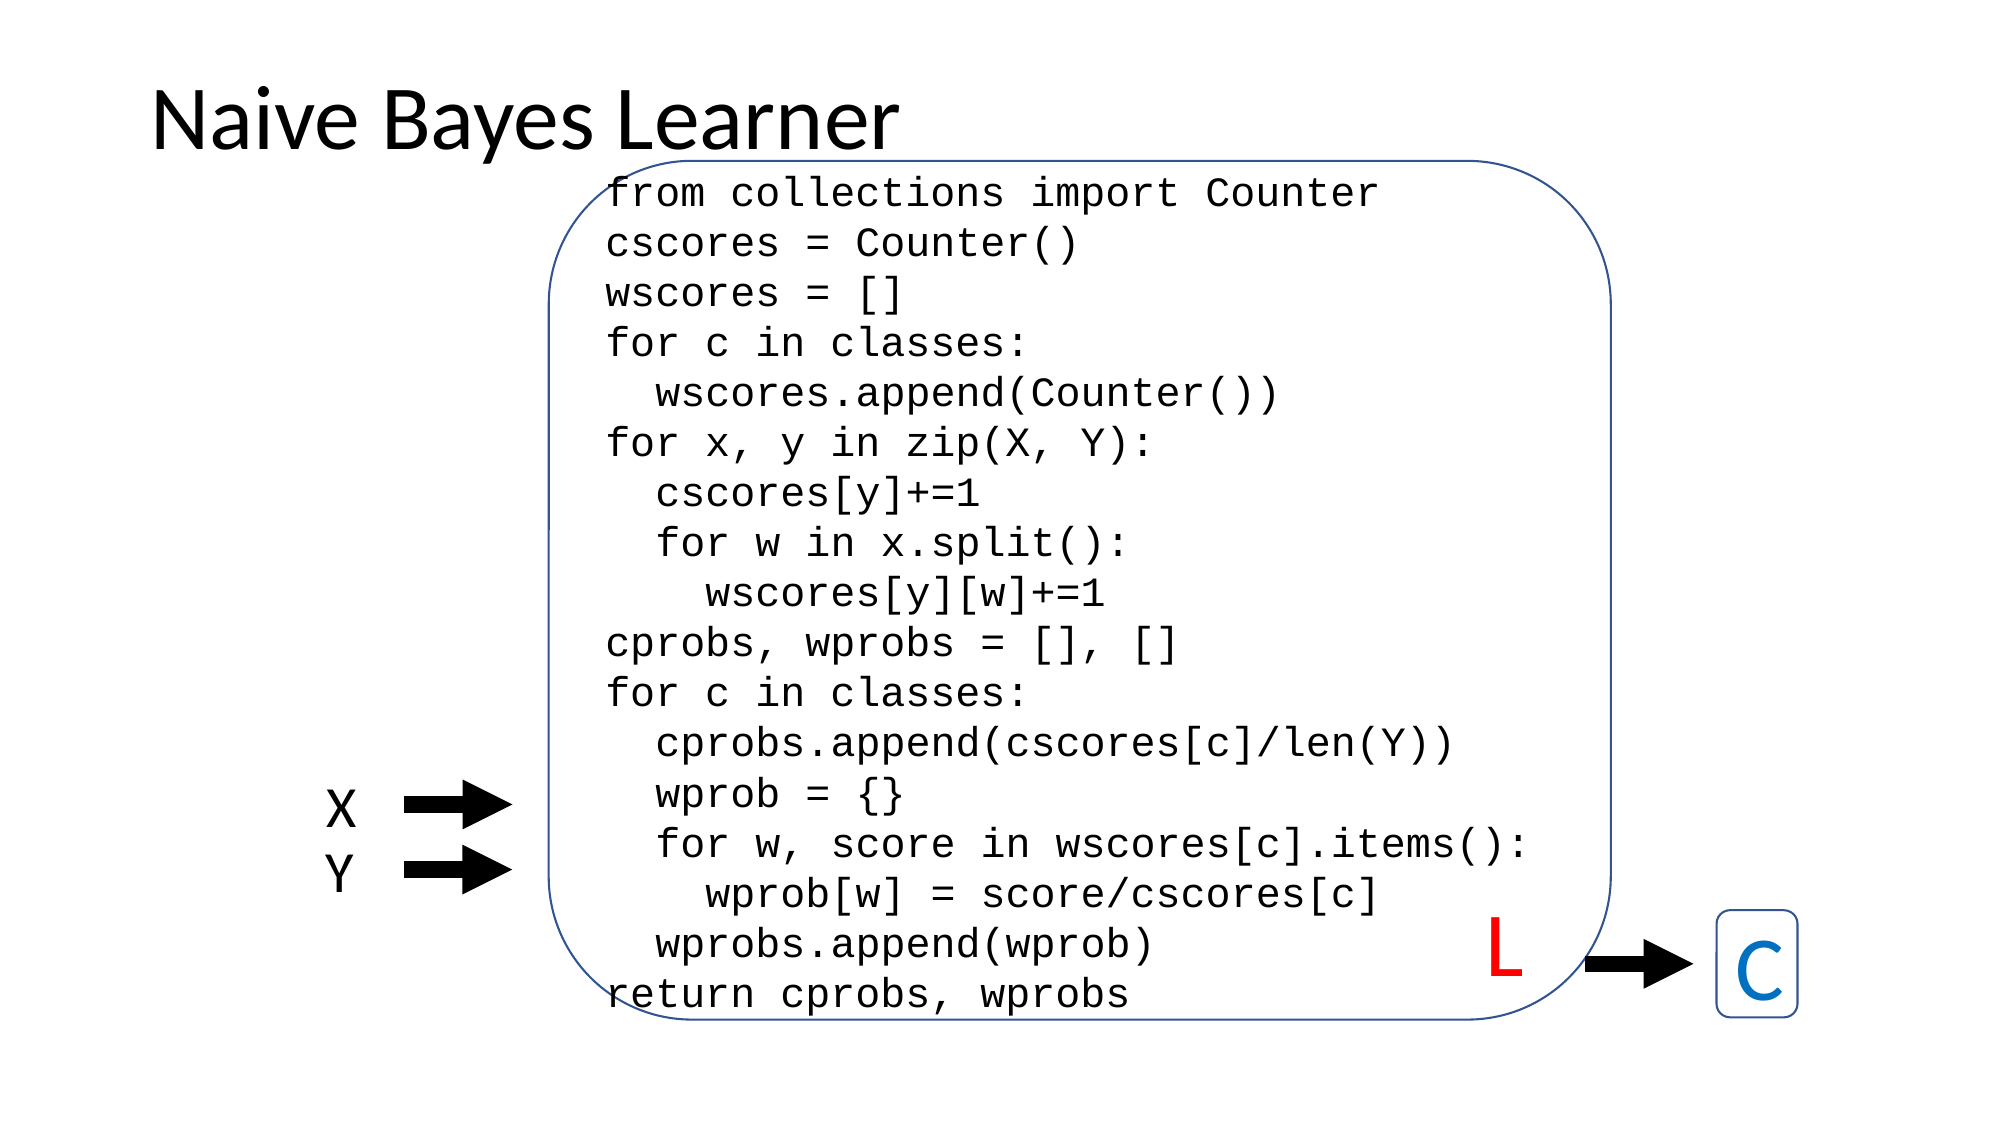

# Naive Bayes Learner
from collections import Counter
cscores = Counter()
wscores = []
for c in classes:
  wscores.append(Counter())
for x, y in zip(X, Y):
  cscores[y]+=1
  for w in x.split():
    wscores[y][w]+=1
cprobs, wprobs = [], []
for c in classes:
  cprobs.append(cscores[c]/len(Y))
  wprob = {}
  for w, score in wscores[c].items():
    wprob[w] = score/cscores[c]
  wprobs.append(wprob)
return cprobs, wprobs
X
Y
L
C